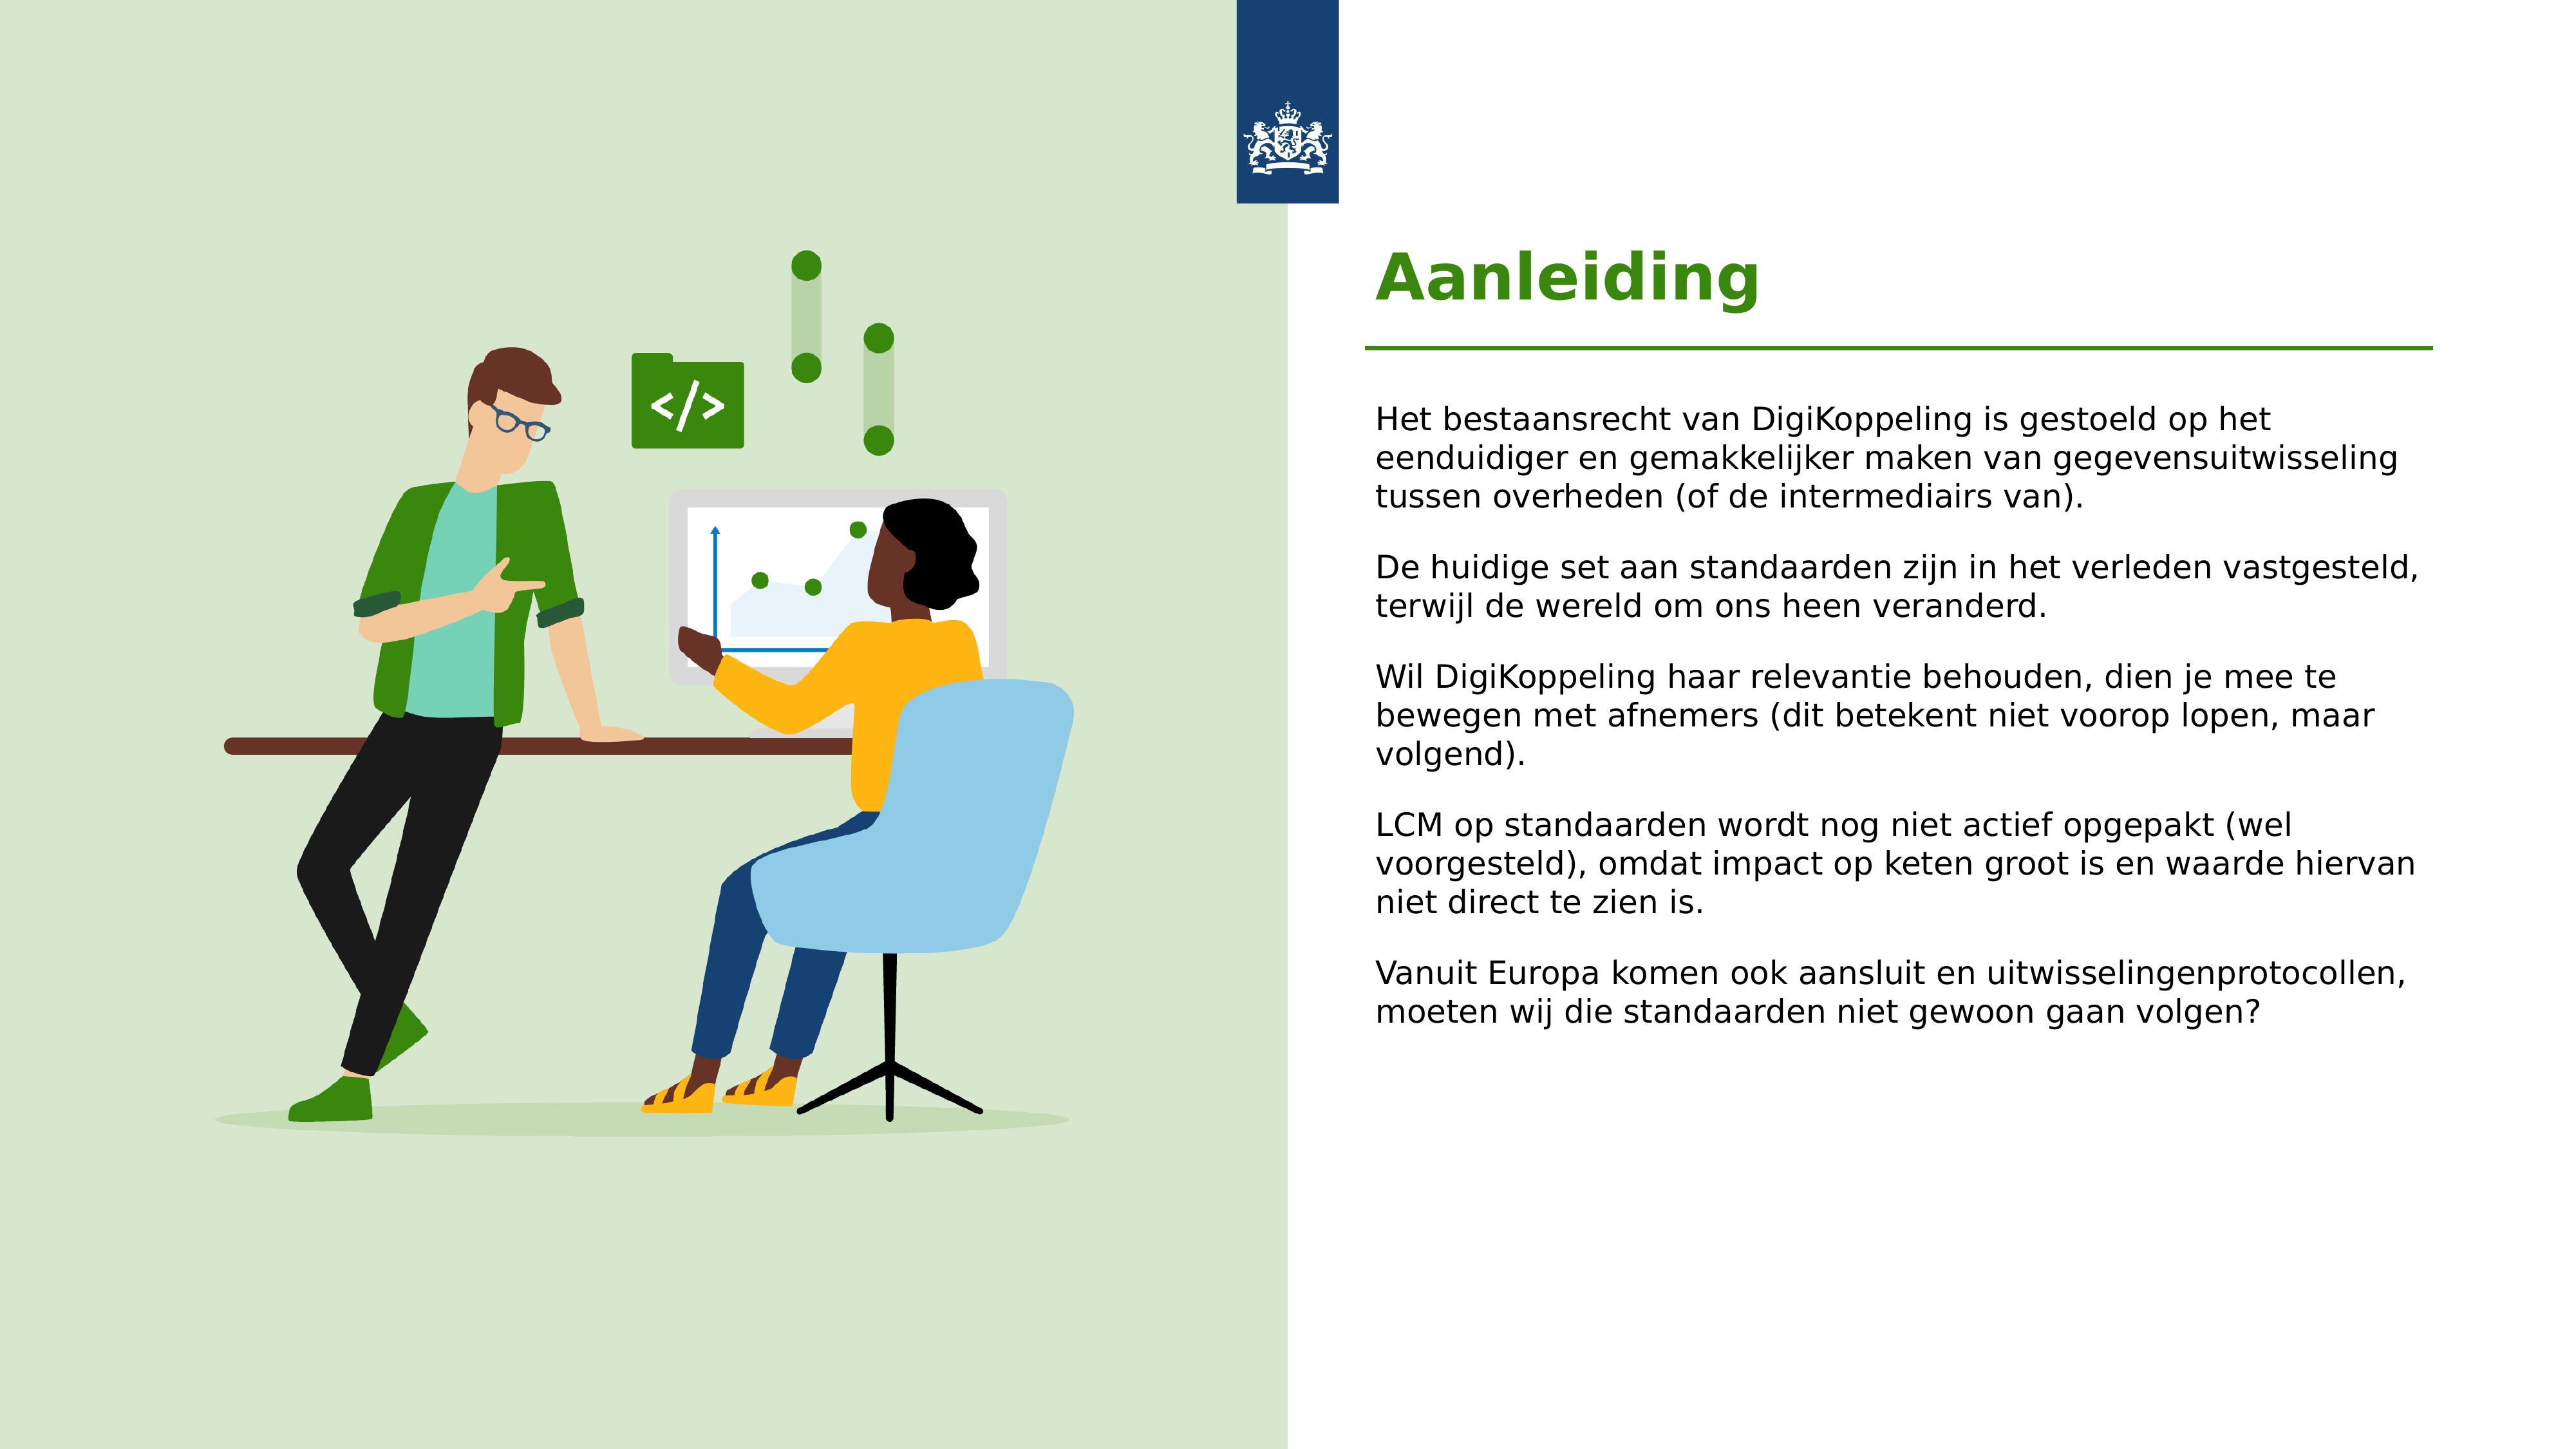

Aanleiding
Het bestaansrecht van DigiKoppeling is gestoeld op het eenduidiger en gemakkelijker maken van gegevensuitwisseling tussen overheden (of de intermediairs van).
De huidige set aan standaarden zijn in het verleden vastgesteld, terwijl de wereld om ons heen veranderd.
Wil DigiKoppeling haar relevantie behouden, dien je mee te bewegen met afnemers (dit betekent niet voorop lopen, maar volgend).
LCM op standaarden wordt nog niet actief opgepakt (wel voorgesteld), omdat impact op keten groot is en waarde hiervan niet direct te zien is.
Vanuit Europa komen ook aansluit en uitwisselingenprotocollen, moeten wij die standaarden niet gewoon gaan volgen?